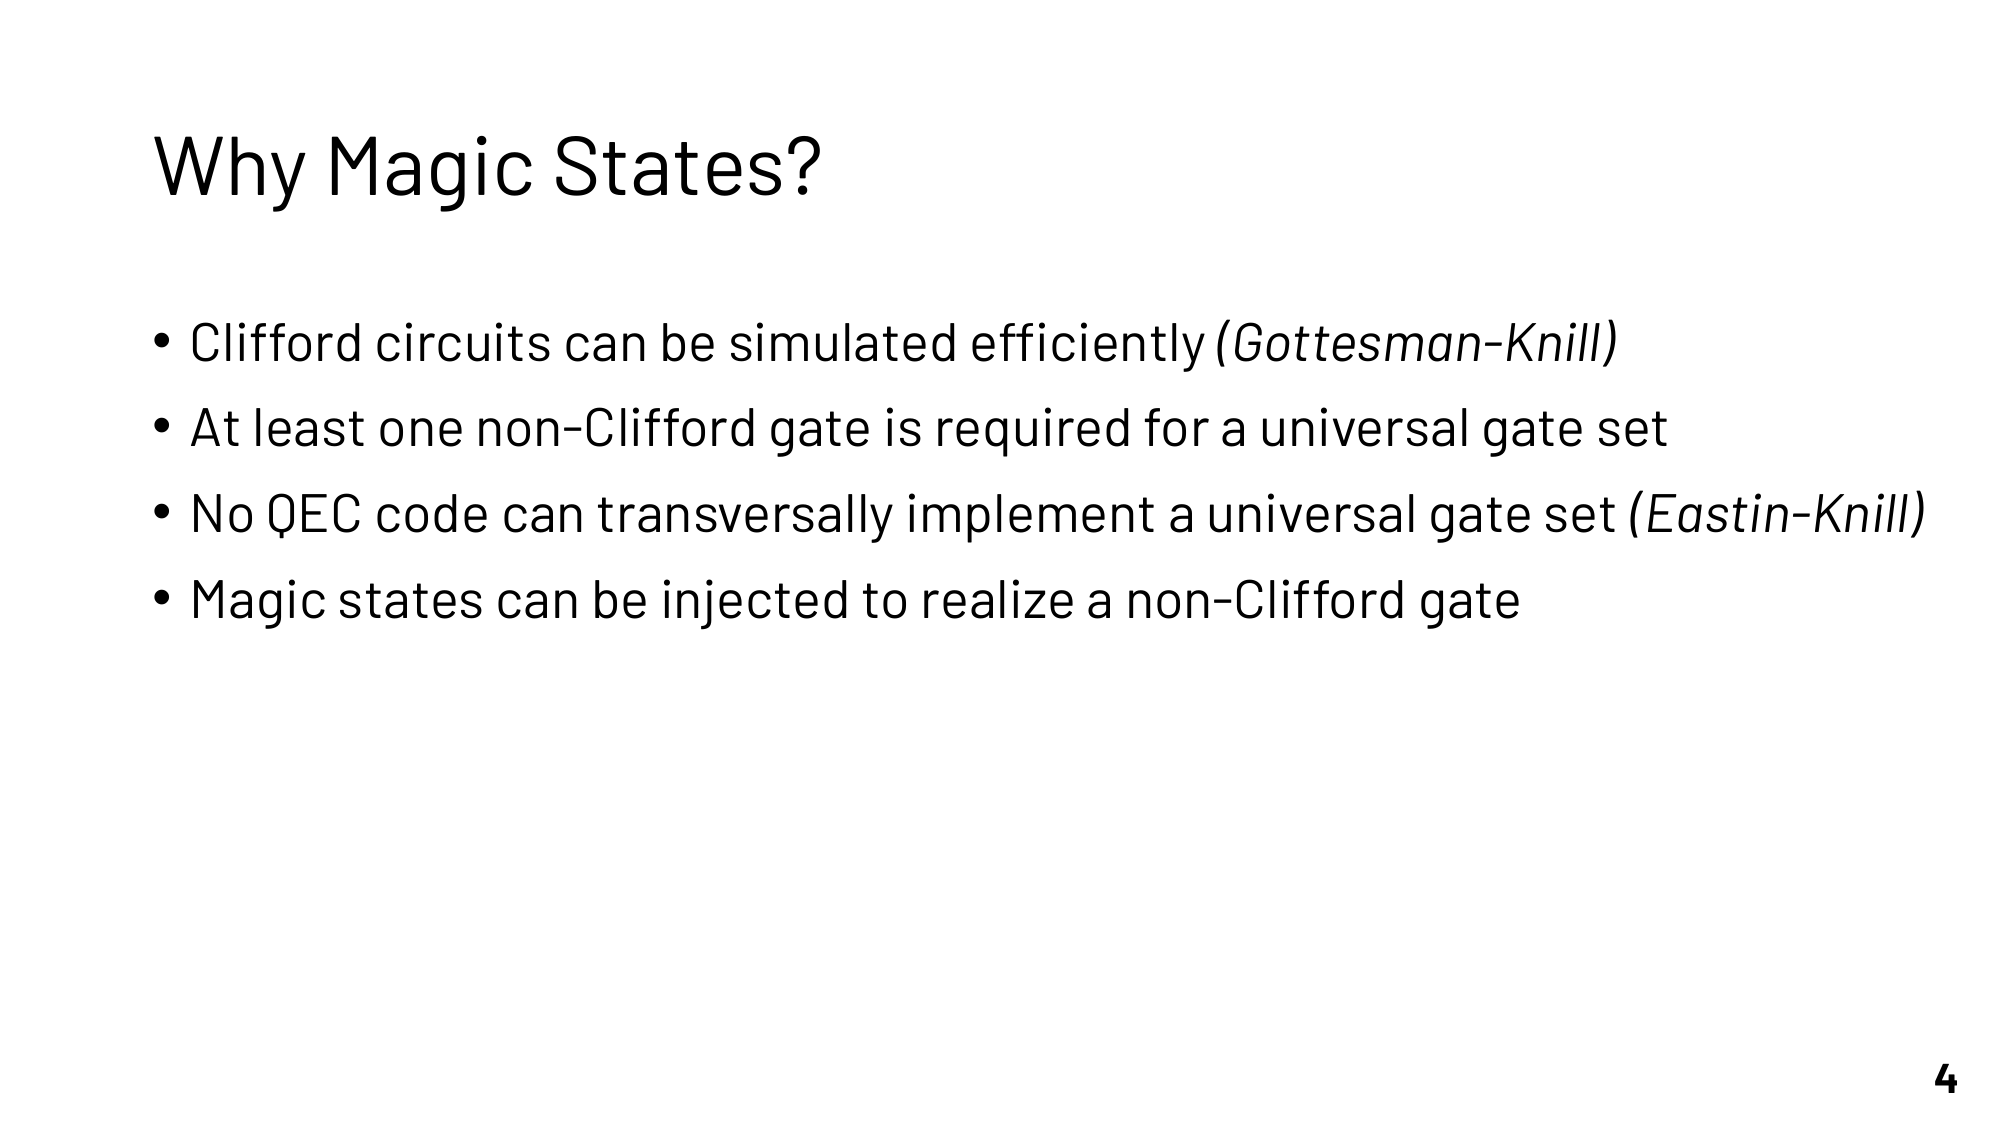

# Why Magic States?
Clifford circuits can be simulated efficiently (Gottesman-Knill)
At least one non-Clifford gate is required for a universal gate set
No QEC code can transversally implement a universal gate set (Eastin-Knill)
Magic states can be injected to realize a non-Clifford gate

4